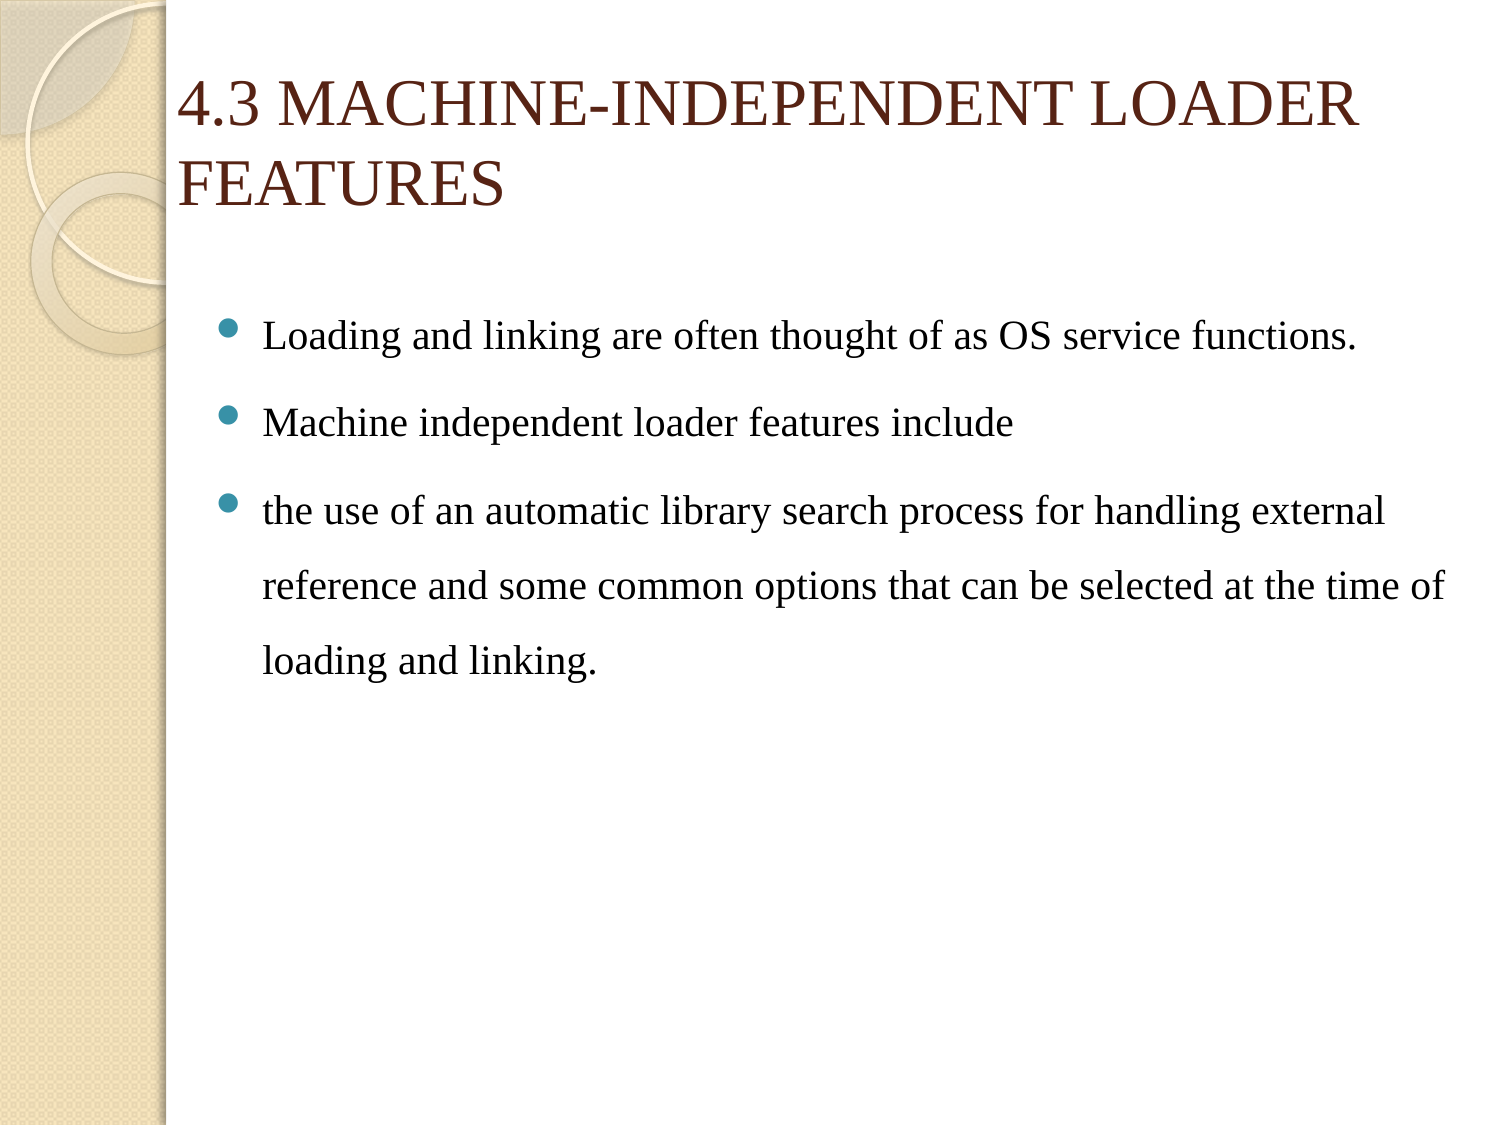

# 4.3 MACHINE-INDEPENDENT LOADER FEATURES
Loading and linking are often thought of as OS service functions.
Machine independent loader features include
the use of an automatic library search process for handling external reference and some common options that can be selected at the time of loading and linking.